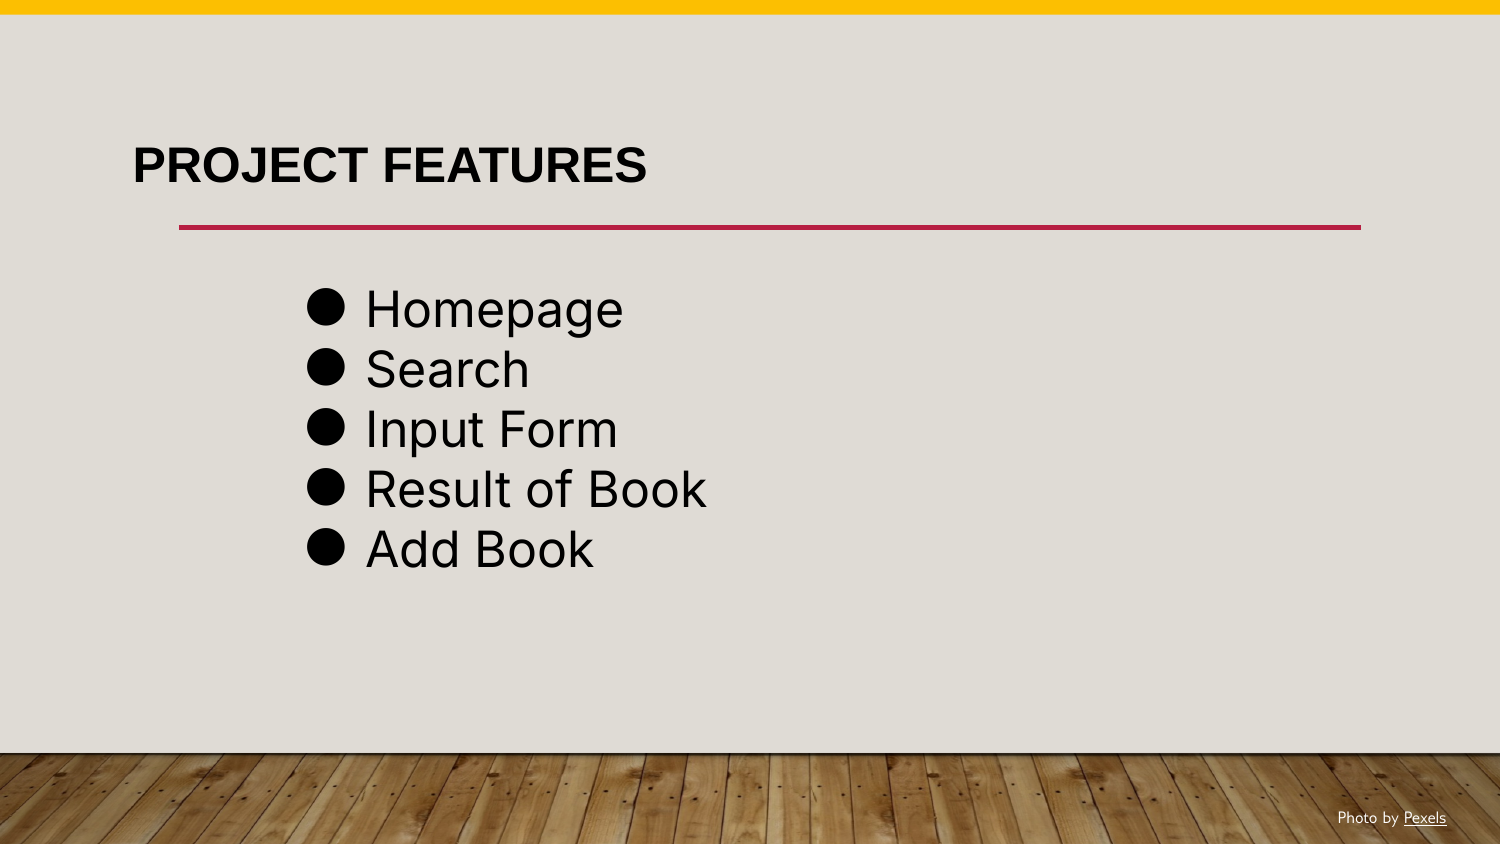

# Project Features
Homepage
Search
Input Form
Result of Book
Add Book

Photo by Pexels